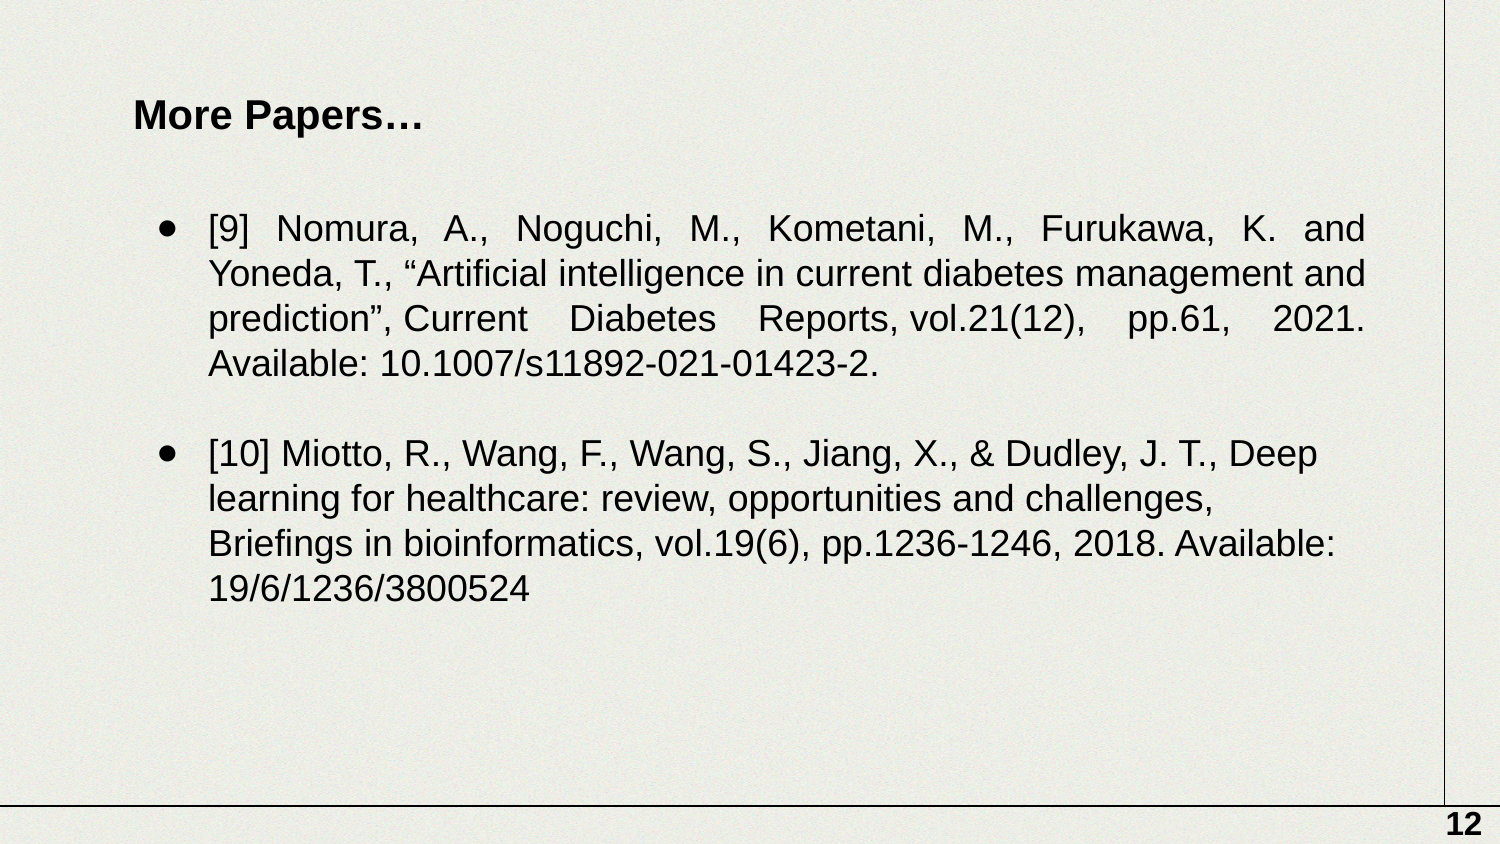

# More Papers…
[9] Nomura, A., Noguchi, M., Kometani, M., Furukawa, K. and Yoneda, T., “Artificial intelligence in current diabetes management and prediction”, Current Diabetes Reports, vol.21(12), pp.61, 2021. Available: 10.1007/s11892-021-01423-2.

[10] Miotto, R., Wang, F., Wang, S., Jiang, X., & Dudley, J. T., Deep learning for healthcare: review, opportunities and challenges, Briefings in bioinformatics, vol.19(6), pp.1236-1246, 2018. Available: 19/6/1236/3800524

12